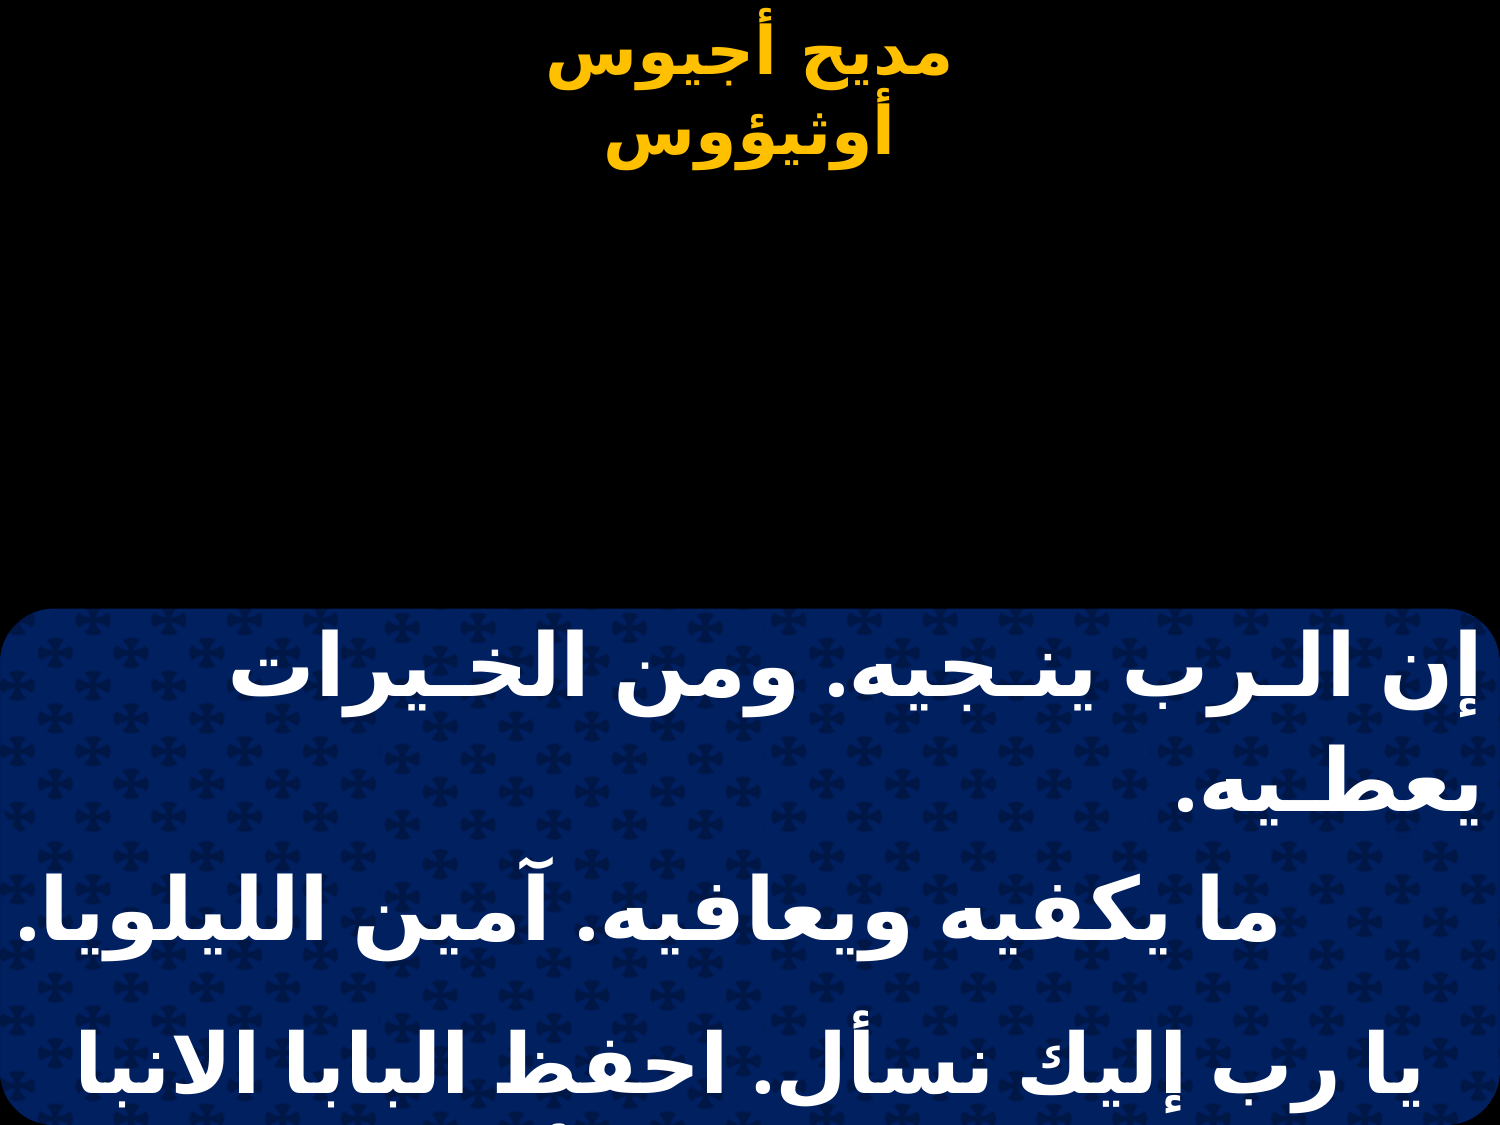

#
| إن الـرب ينـجيه. ومن الخـيرات يعطـيه. |
| --- |
| ما يكفيه ويعافيه. آمين الليلويا. |
|  |
| يا رب إليك نسأل. احفظ البابا الانبا (تواضروس) الأمثل. |
| بطريركا واعطيه اقبال. آمين الليلويا. |